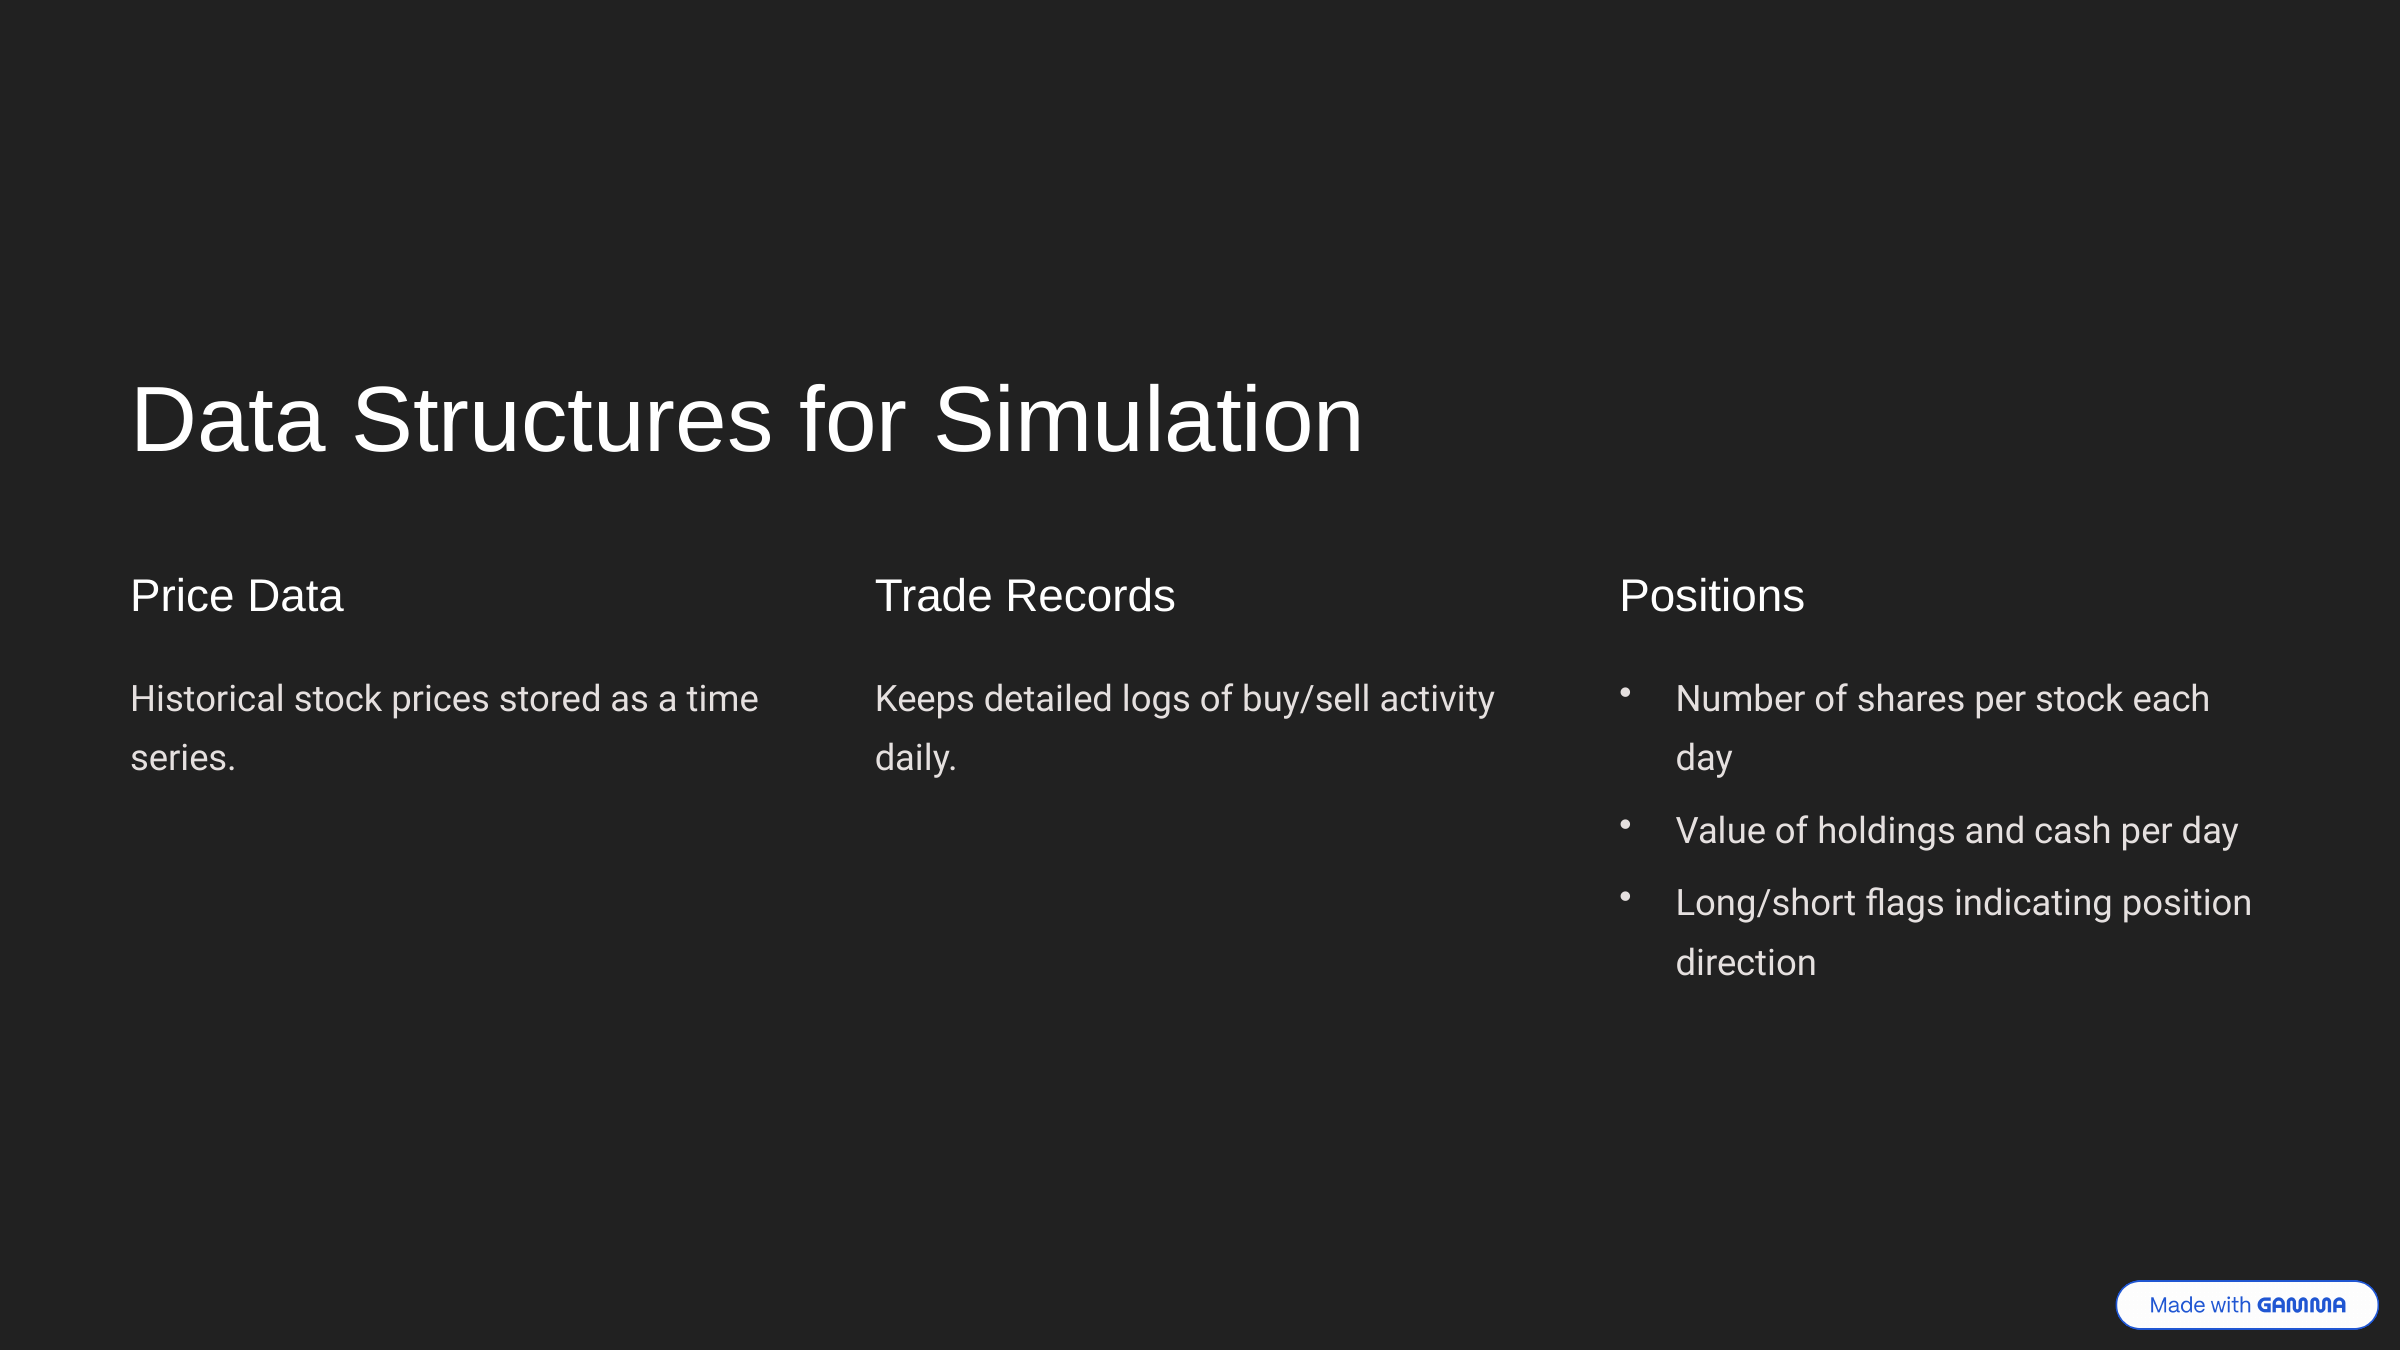

Data Structures for Simulation
Price Data
Trade Records
Positions
Historical stock prices stored as a time series.
Keeps detailed logs of buy/sell activity daily.
Number of shares per stock each day
Value of holdings and cash per day
Long/short flags indicating position direction